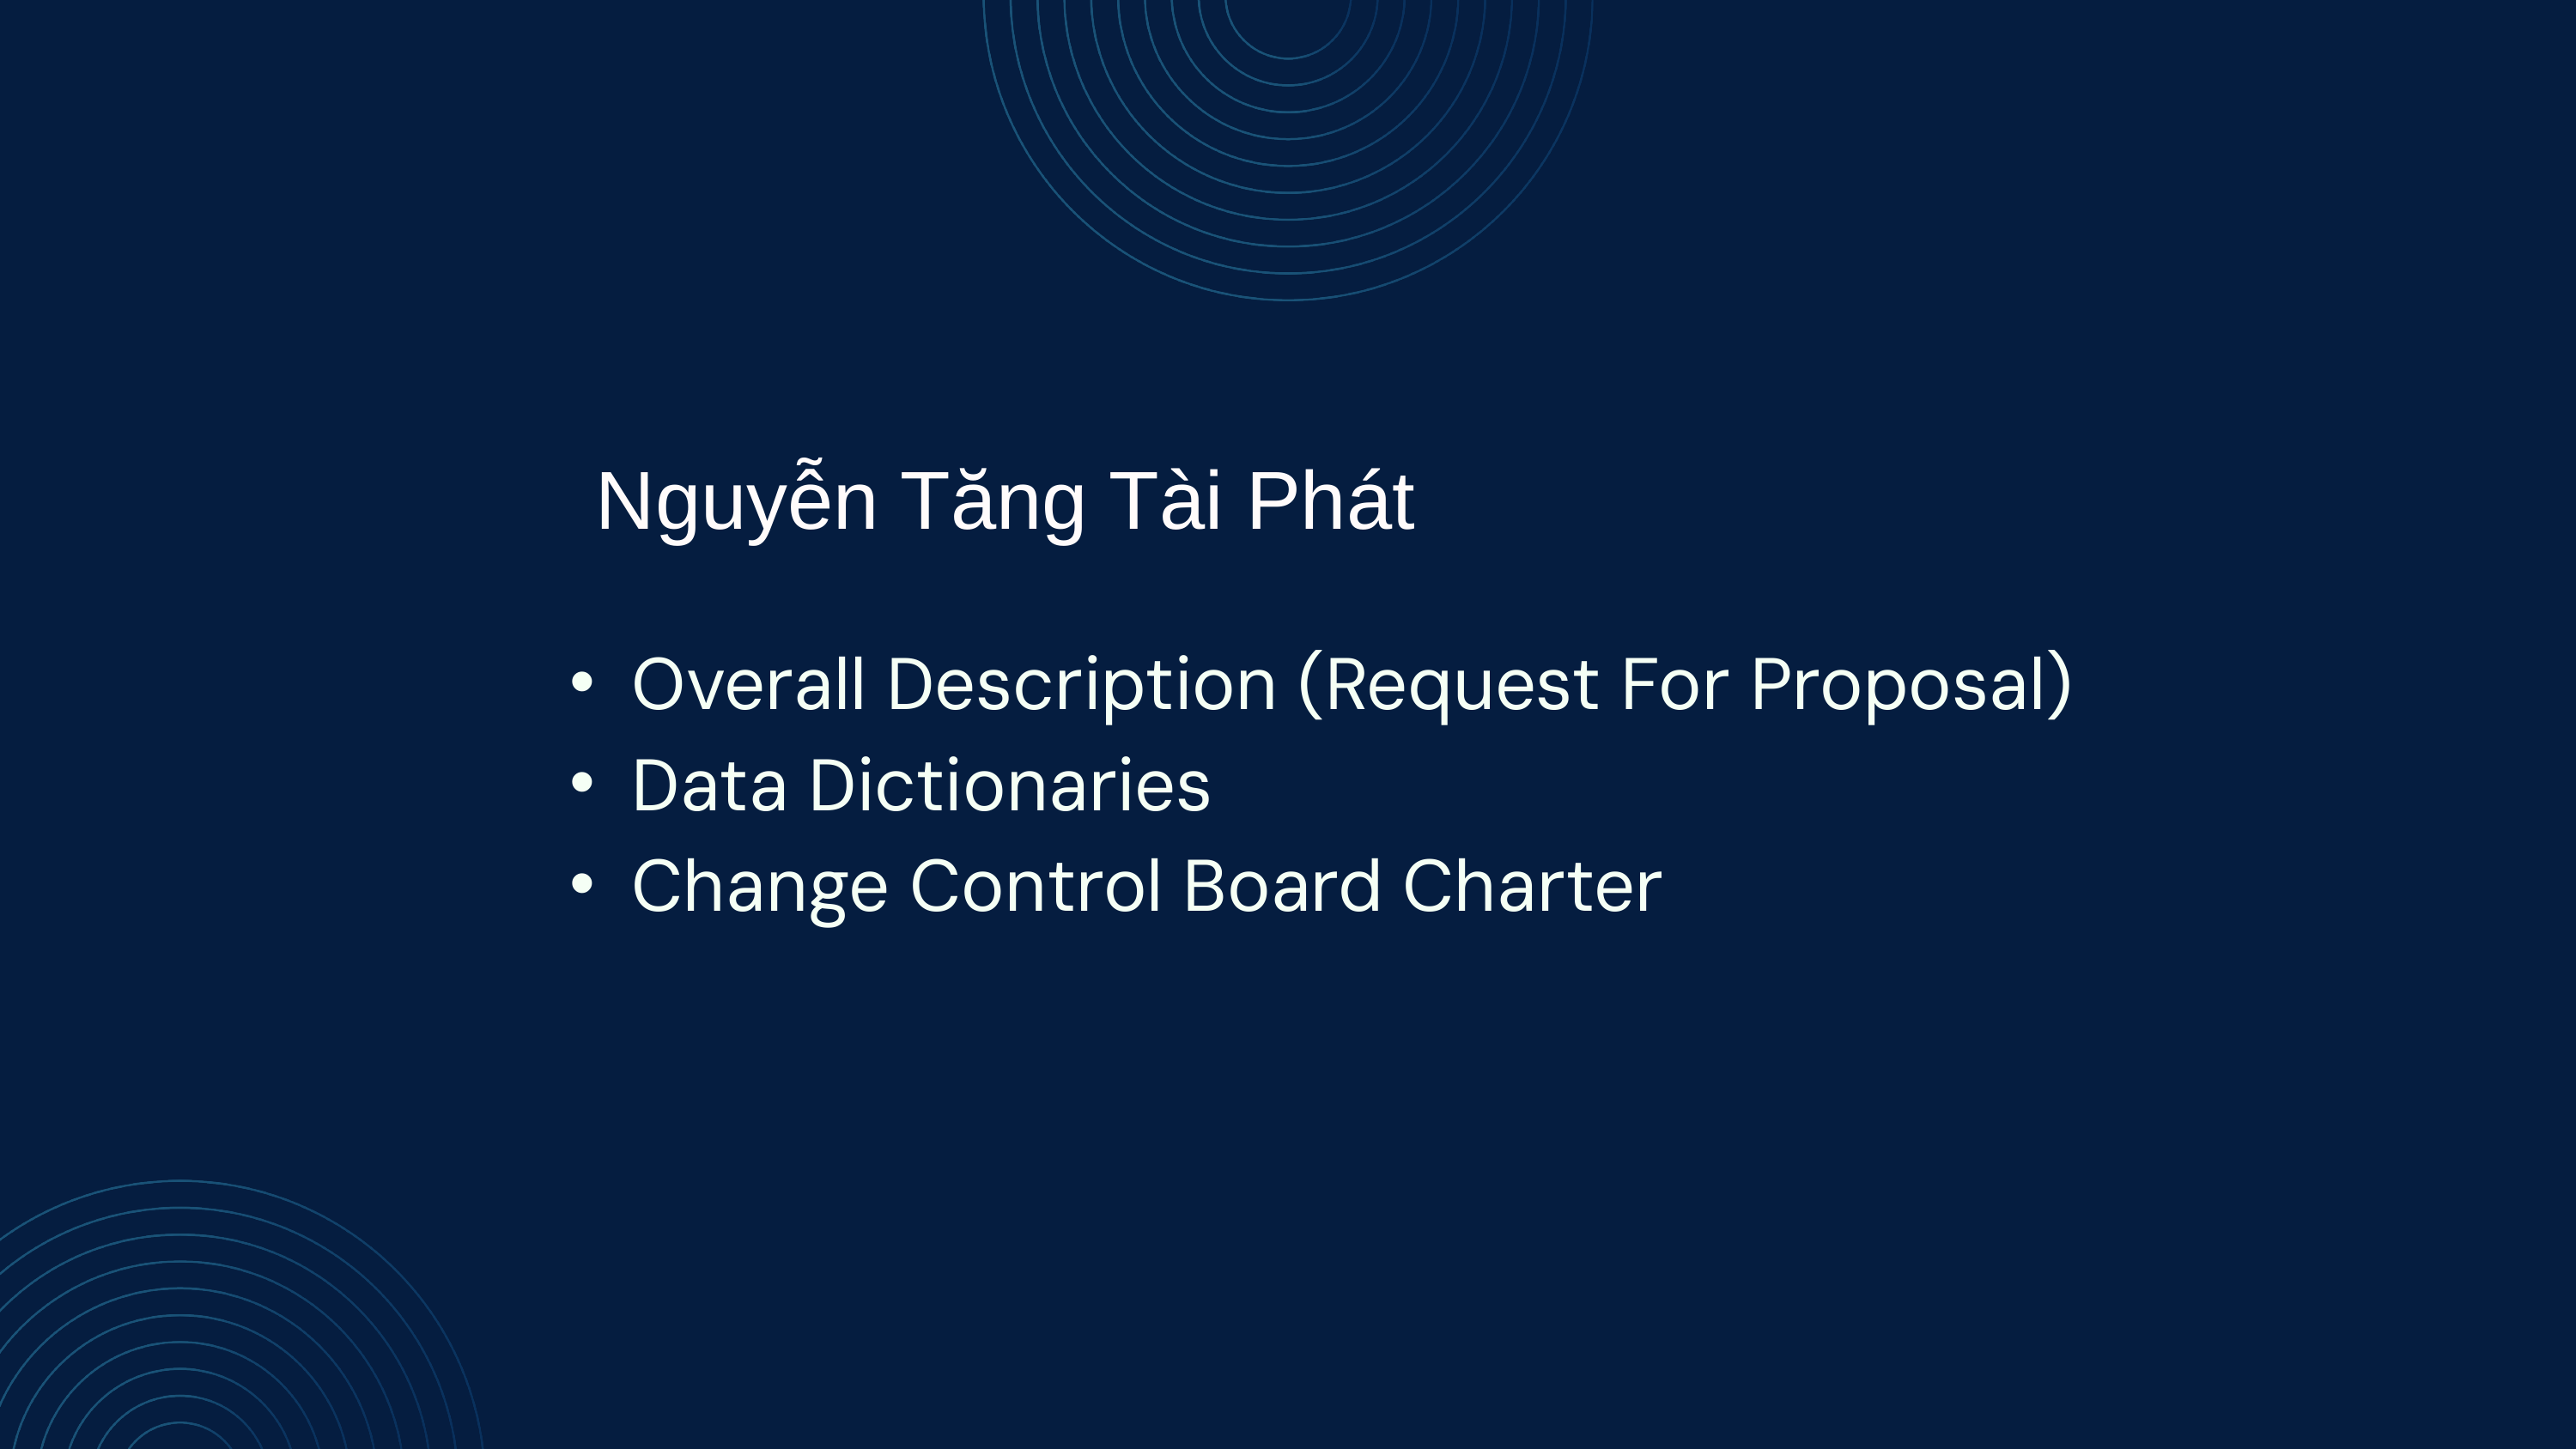

Nguyễn Tăng Tài Phát

Overall Description (Request For Proposal)
Data Dictionaries
Change Control Board Charter